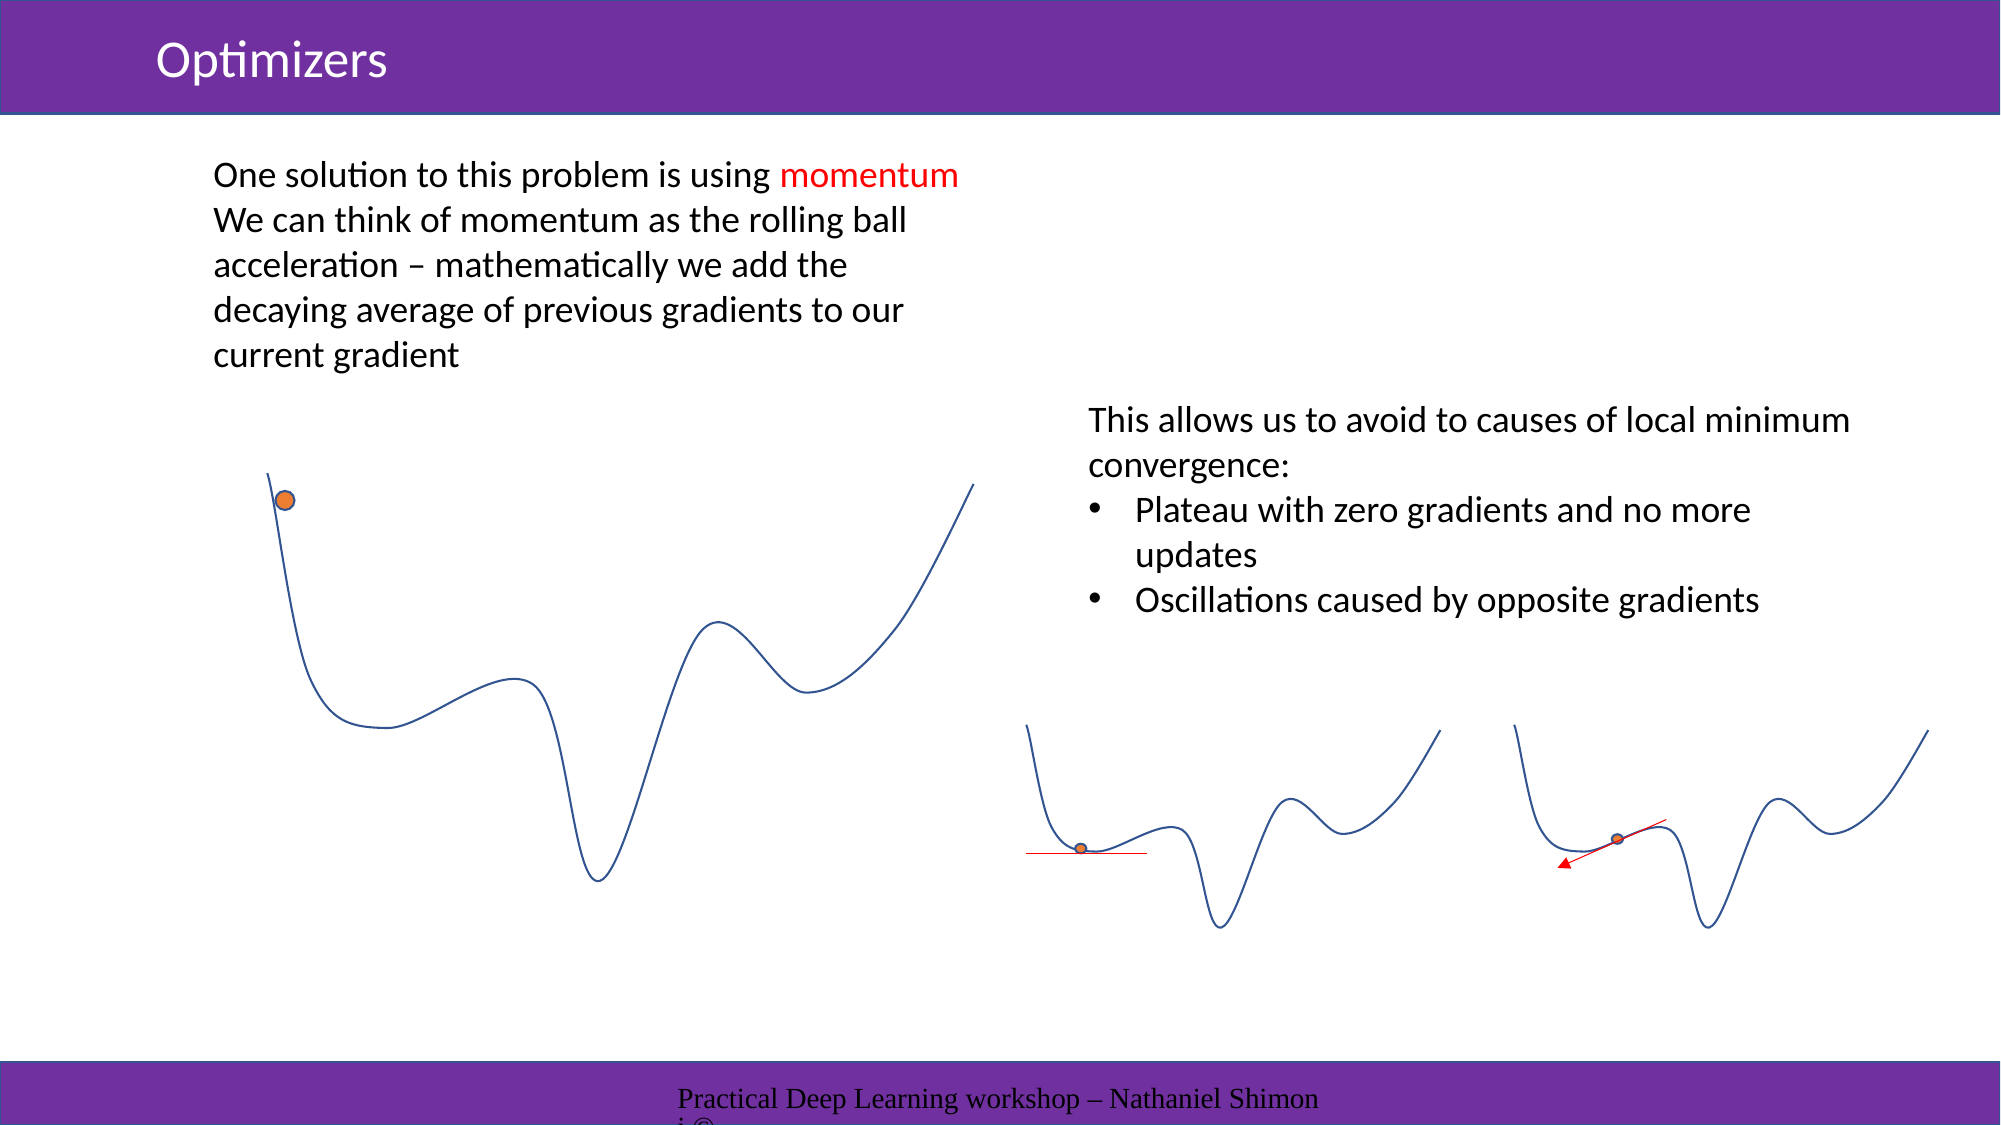

# Optimizers
One solution to this problem is using momentum
We can think of momentum as the rolling ball acceleration – mathematically we add the decaying average of previous gradients to our current gradient
This allows us to avoid to causes of local minimum convergence:
Plateau with zero gradients and no more updates
Oscillations caused by opposite gradients

Practical Deep Learning workshop – Nathaniel Shimoni ©